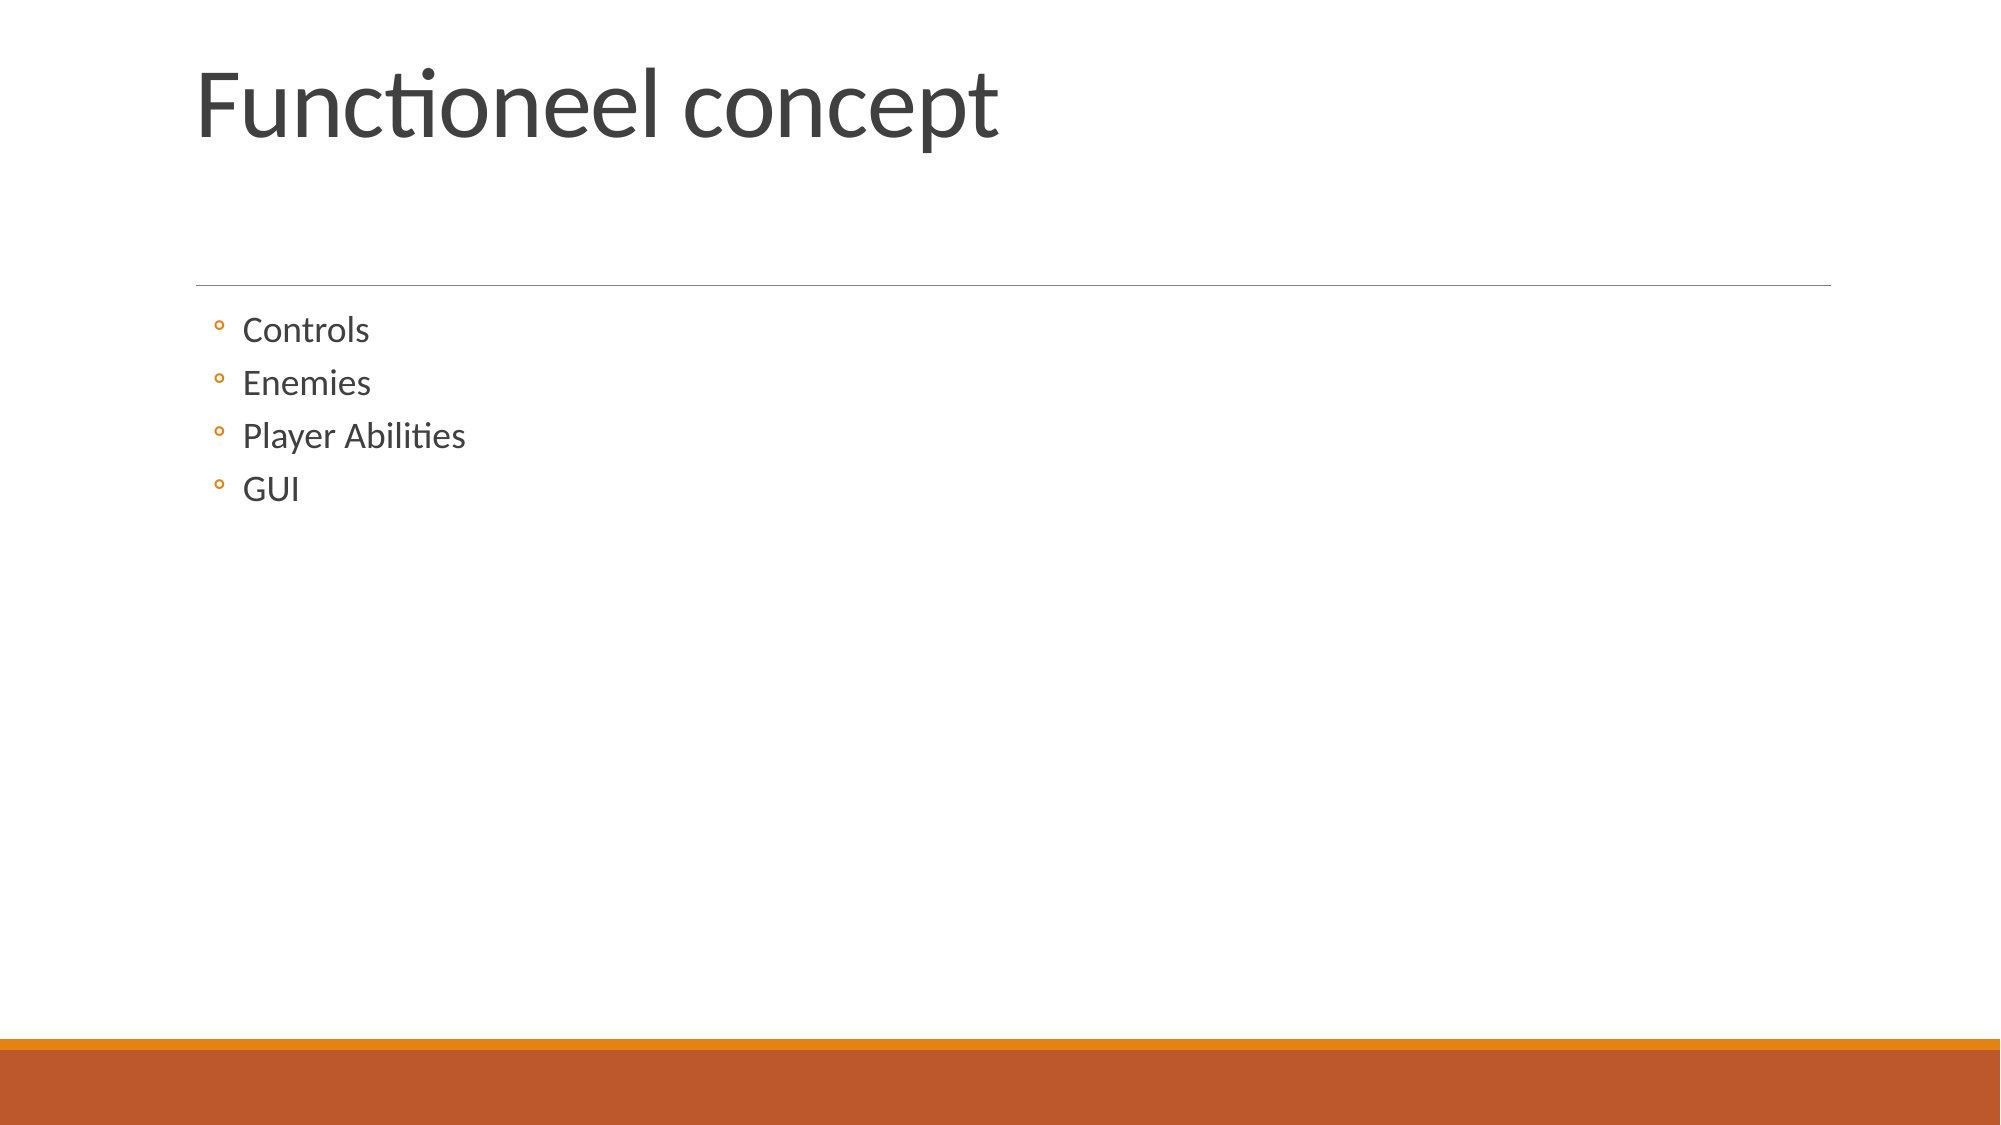

# Functioneel concept
Controls
Enemies
Player Abilities
GUI